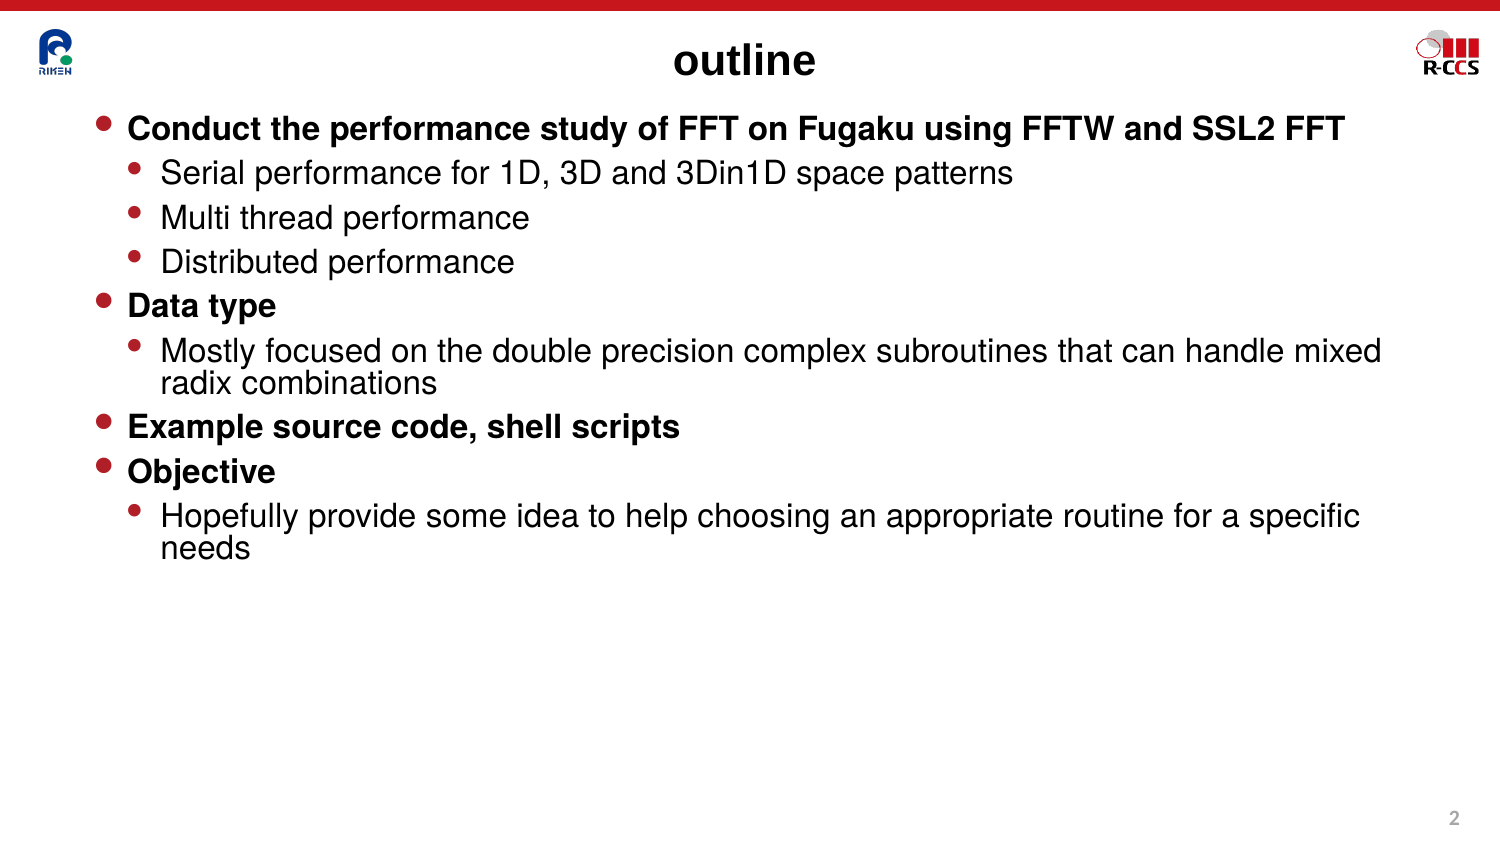

# outline
Conduct the performance study of FFT on Fugaku using FFTW and SSL2 FFT
Serial performance for 1D, 3D and 3Din1D space patterns
Multi thread performance
Distributed performance
Data type
Mostly focused on the double precision complex subroutines that can handle mixed radix combinations
Example source code, shell scripts
Objective
Hopefully provide some idea to help choosing an appropriate routine for a specific needs
2